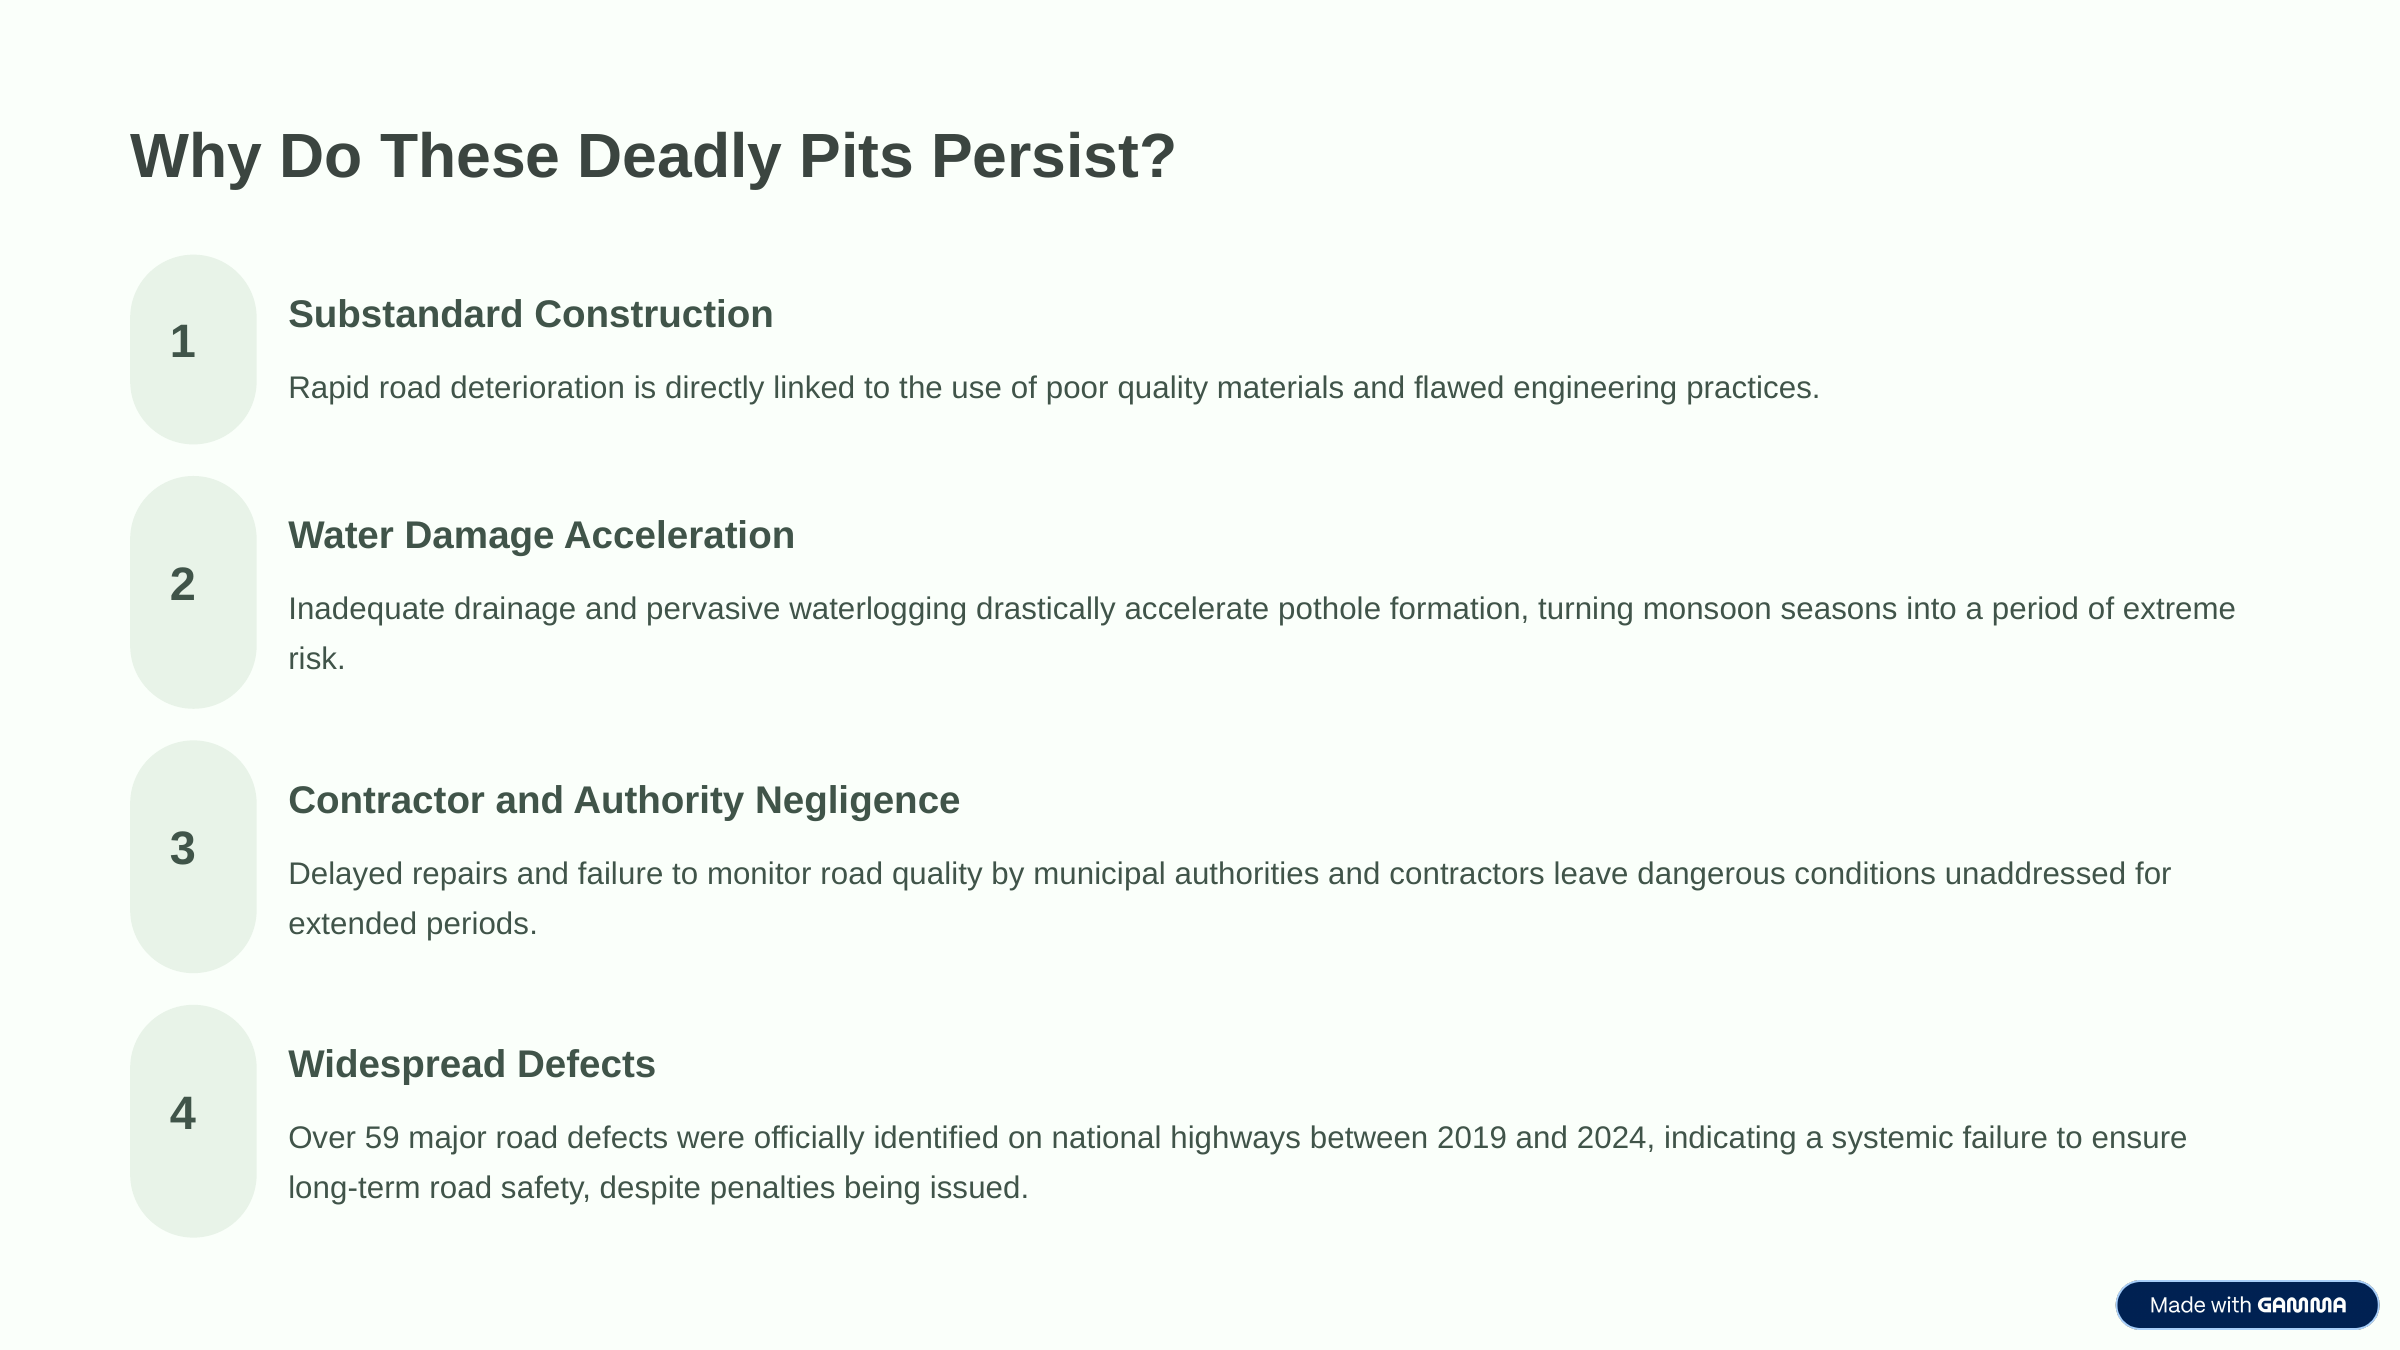

Why Do These Deadly Pits Persist?

Substandard Construction
1
Rapid road deterioration is directly linked to the use of poor quality materials and flawed engineering practices.

Water Damage Acceleration
2
Inadequate drainage and pervasive waterlogging drastically accelerate pothole formation, turning monsoon seasons into a period of extreme risk.

Contractor and Authority Negligence
3
Delayed repairs and failure to monitor road quality by municipal authorities and contractors leave dangerous conditions unaddressed for extended periods.

Widespread Defects
4
Over 59 major road defects were officially identified on national highways between 2019 and 2024, indicating a systemic failure to ensure long-term road safety, despite penalties being issued.